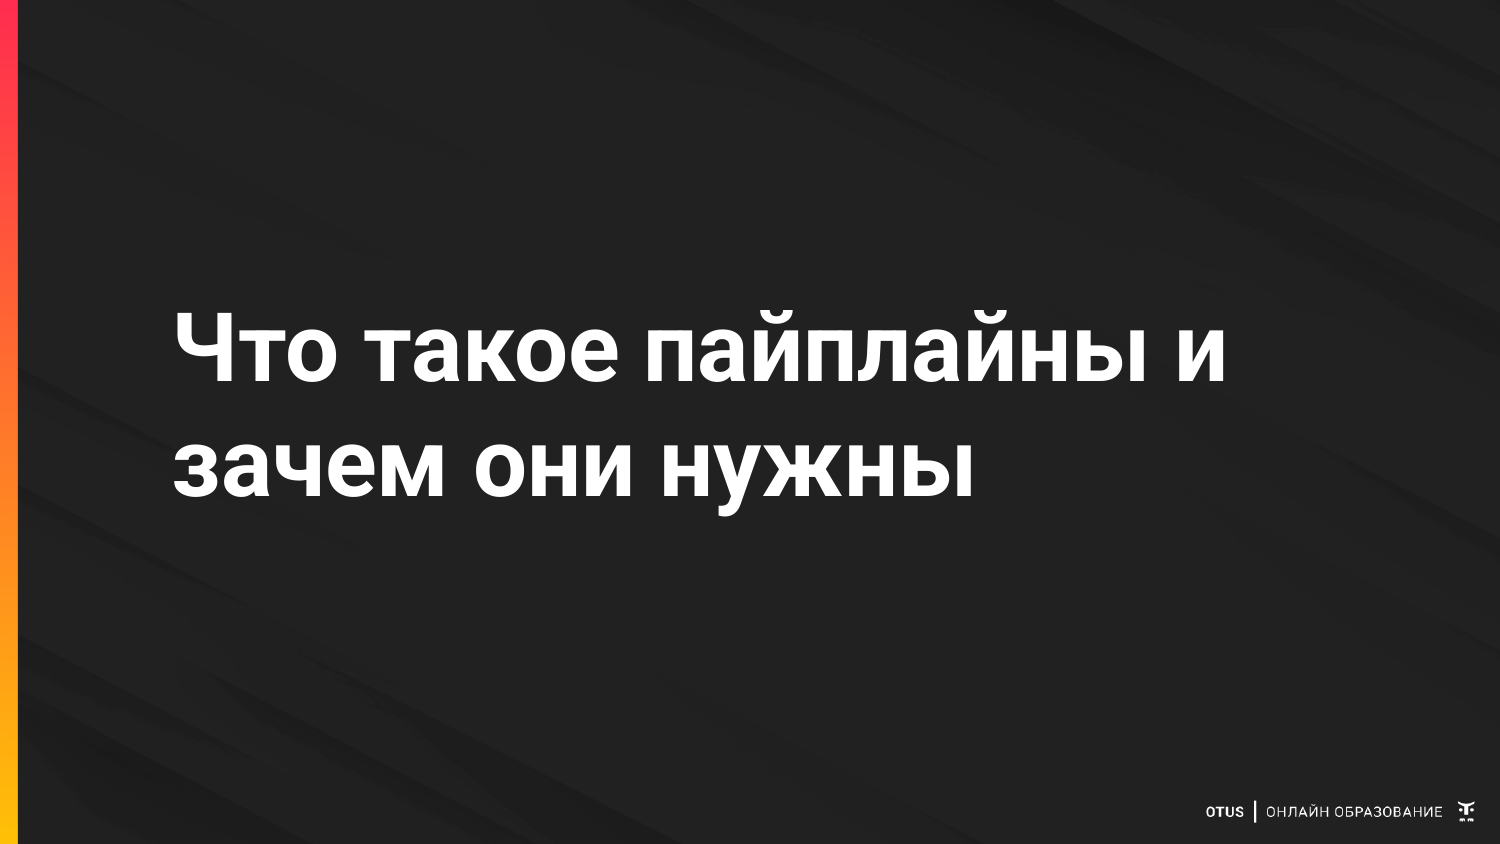

# Что такое пайплайны и зачем они нужны